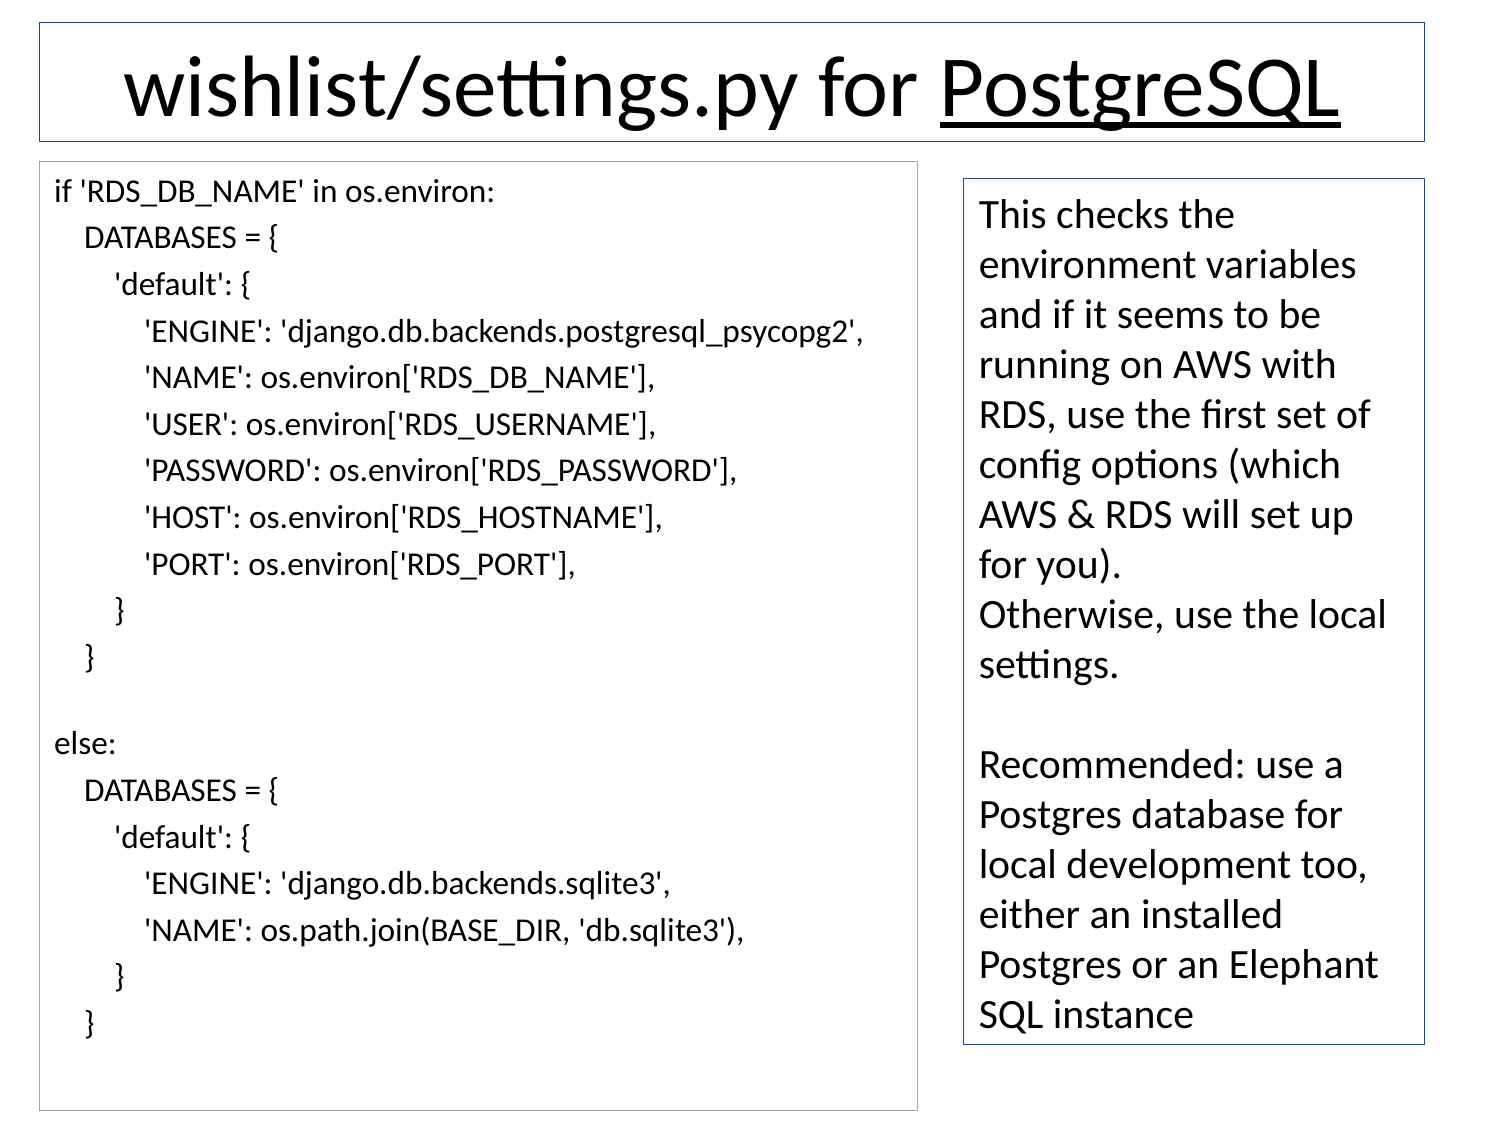

# wishlist/settings.py for PostgreSQL
if 'RDS_DB_NAME' in os.environ:
    DATABASES = {
        'default': {
            'ENGINE': 'django.db.backends.postgresql_psycopg2',
            'NAME': os.environ['RDS_DB_NAME'],
            'USER': os.environ['RDS_USERNAME'],
            'PASSWORD': os.environ['RDS_PASSWORD'],
            'HOST': os.environ['RDS_HOSTNAME'],
            'PORT': os.environ['RDS_PORT'],
        }
    }
else:
    DATABASES = {
        'default': {
            'ENGINE': 'django.db.backends.sqlite3',
            'NAME': os.path.join(BASE_DIR, 'db.sqlite3'),
        }
    }
This checks the environment variables and if it seems to be running on AWS with RDS, use the first set of config options (which AWS & RDS will set up for you).
Otherwise, use the local settings.

Recommended: use a Postgres database for local development too, either an installed Postgres or an Elephant SQL instance